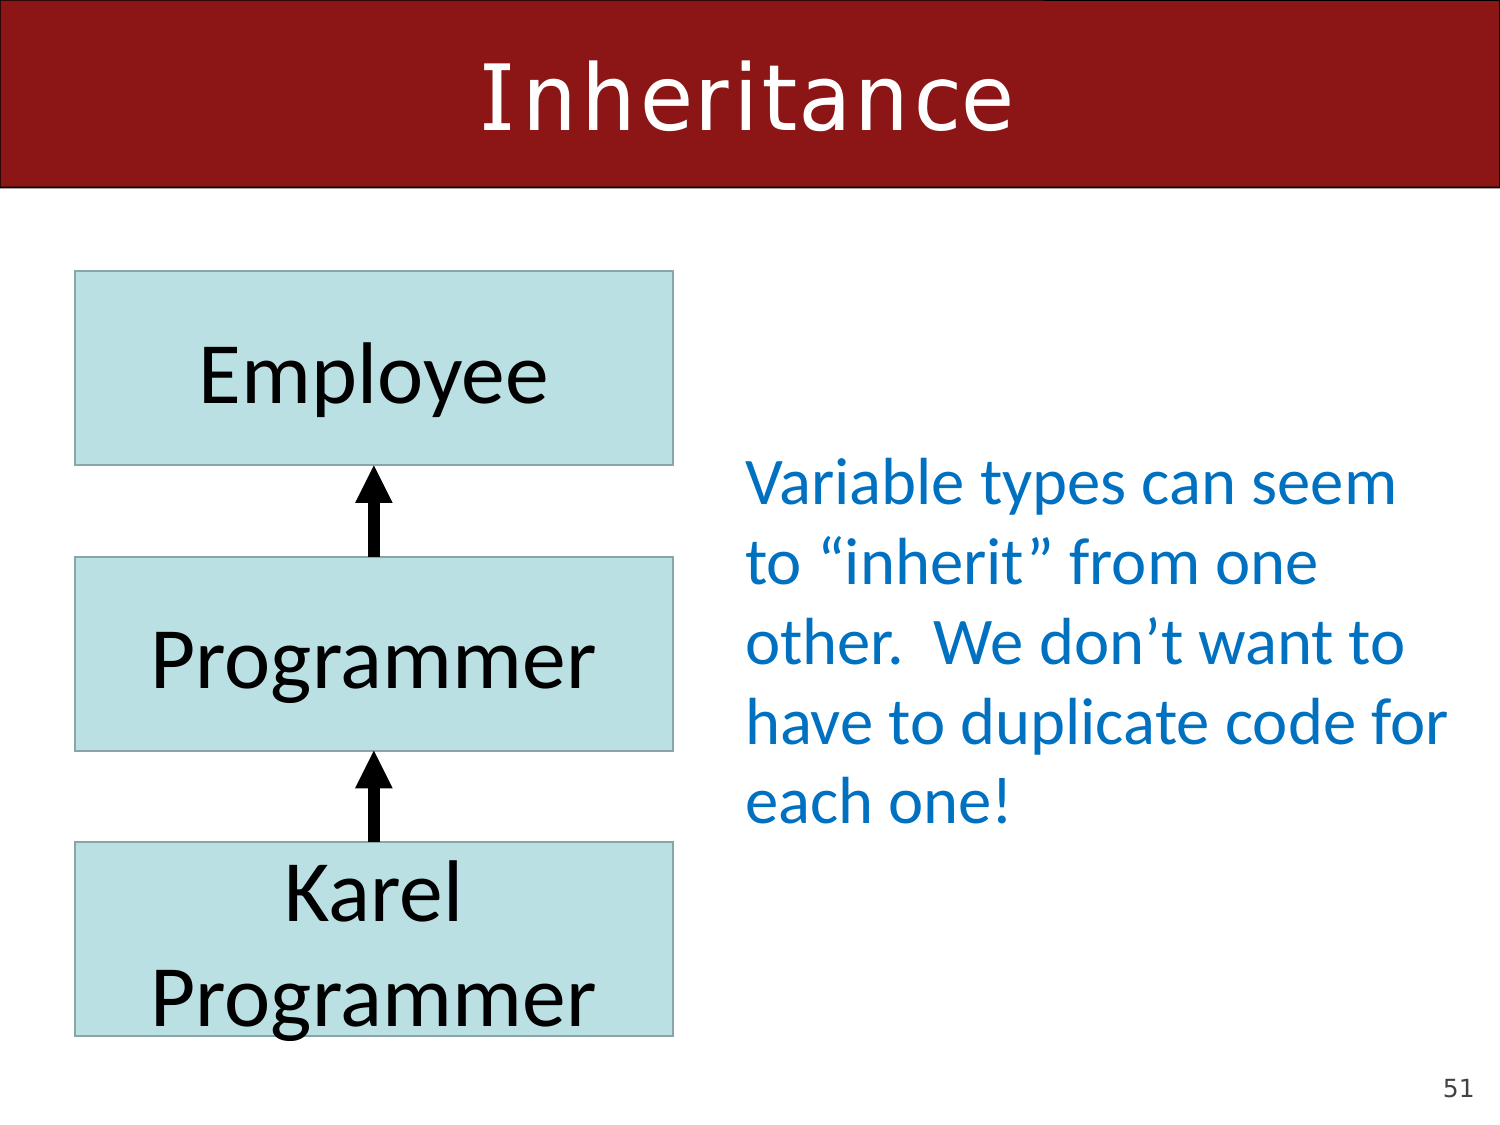

# Inheritance
Variable types can seem to “inherit” from one other.  We don’t want to have to duplicate code for each one!
Employee
Programmer
Karel Programmer